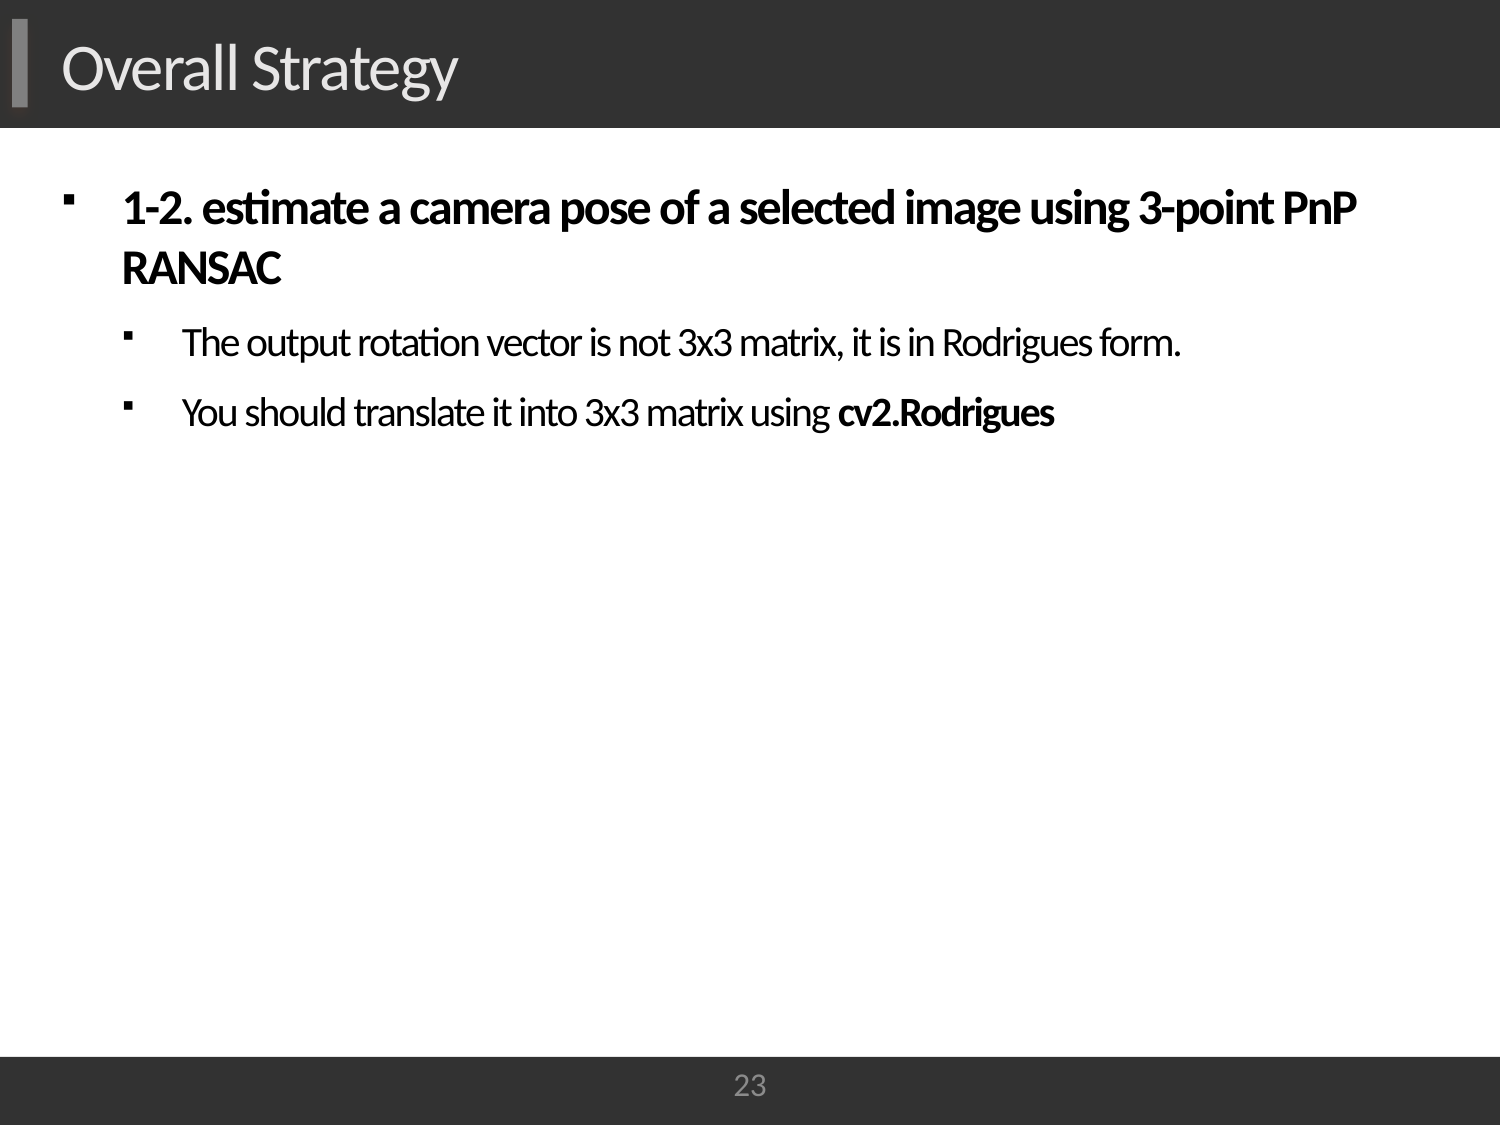

# Overall Strategy
1-2. estimate a camera pose of a selected image using 3-point PnP RANSAC
The output rotation vector is not 3x3 matrix, it is in Rodrigues form.
You should translate it into 3x3 matrix using cv2.Rodrigues
23